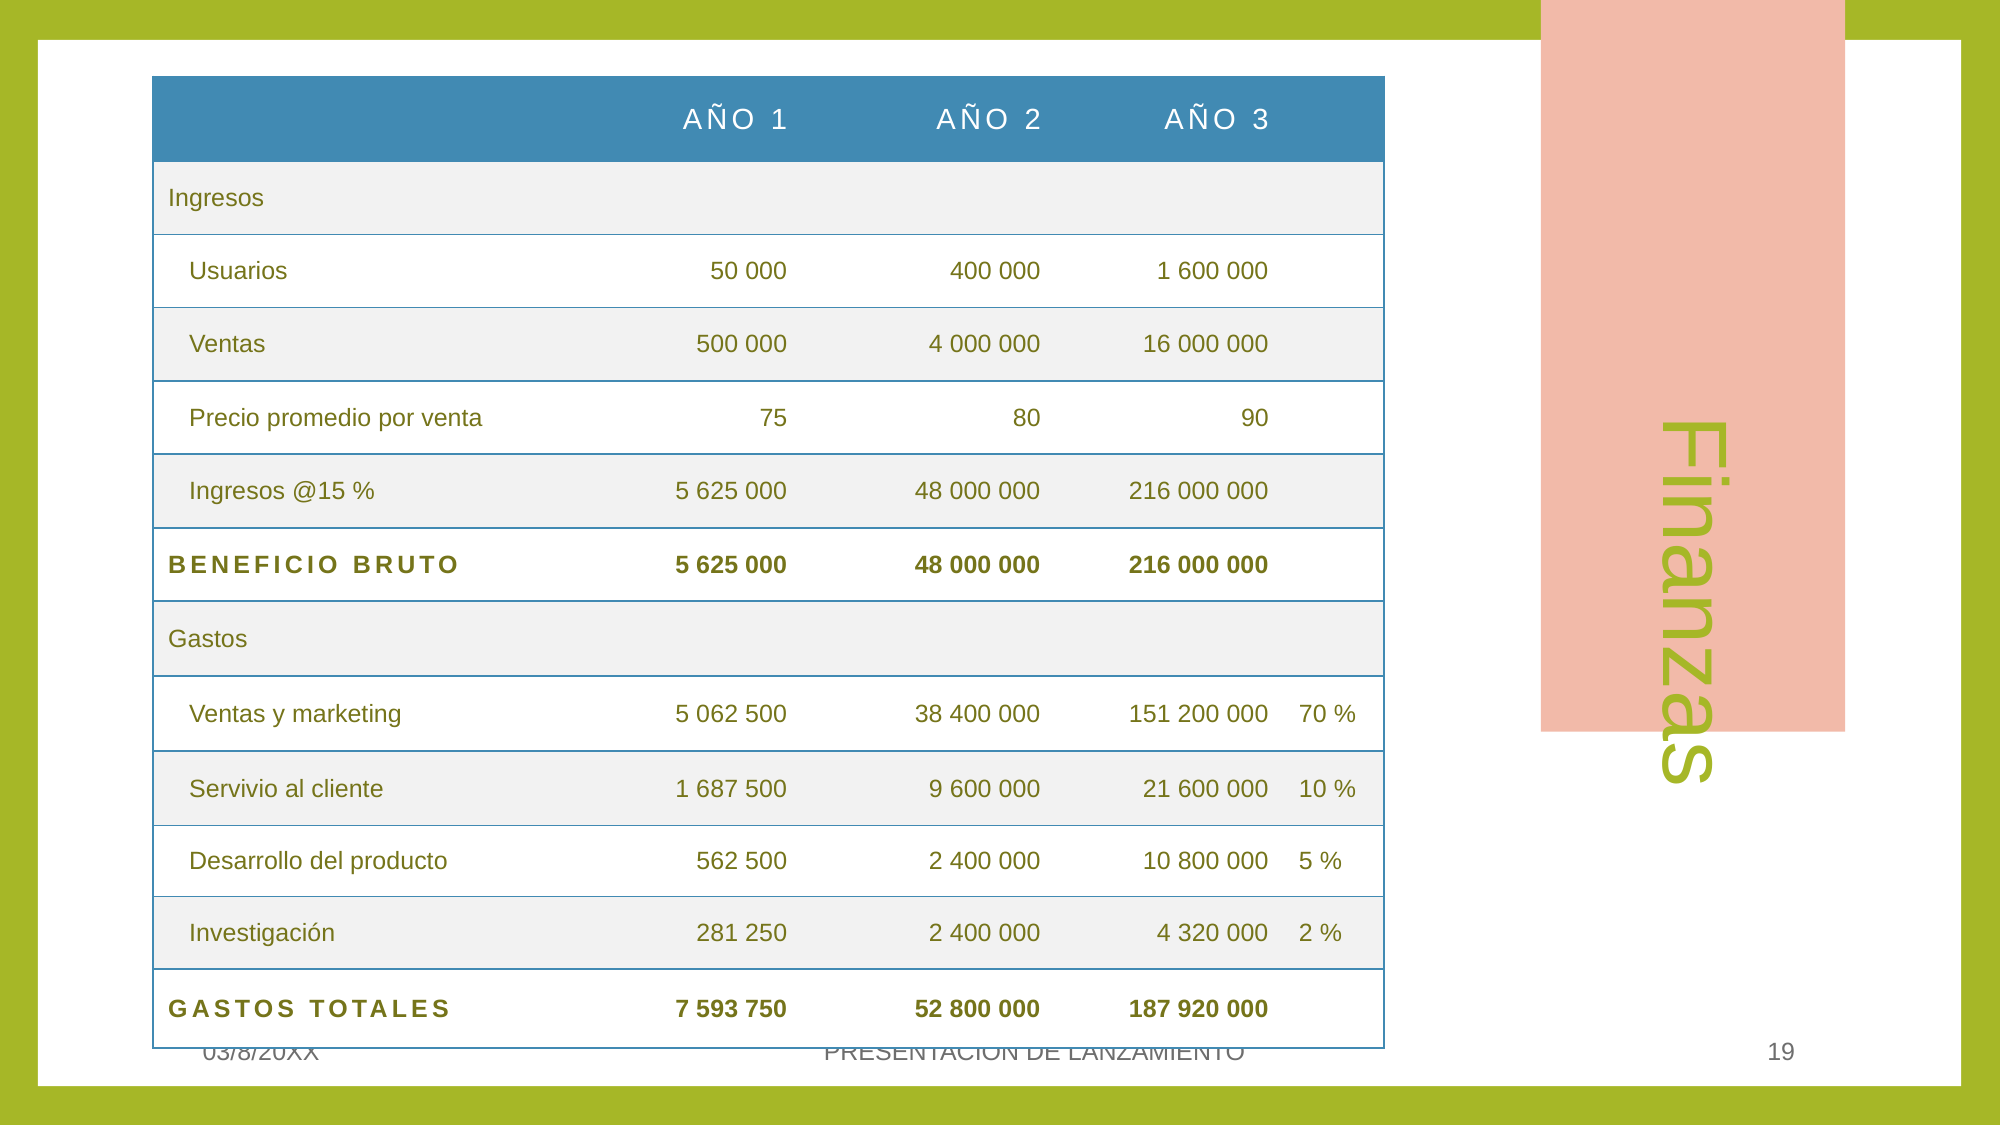

|  | Año 1 | Año 2 | año 3 |  |
| --- | --- | --- | --- | --- |
| Ingresos | ​ | ​ | ​ | ​ |
| Usuarios | 50 000​ | 400 000​ | 1 600 000​ | ​ |
| Ventas | 500 000​ | 4 000 000​ | 16 000 000​ | ​ |
| Precio promedio por venta​ | 75​ | 80​ | 90​ | ​ |
| Ingresos @15 % | 5 625 000​ | 48 000 000​ | 216 000 000​ | ​ |
| Beneficio bruto | 5 625 000​ | 48 000 000​ | 216 000 000​ | ​ |
| Gastos​ | ​ | ​ | ​ | ​ |
| Ventas y marketing​ | 5 062 500​ | 38 400 000​ | 151 200 000​ | 70 %​ |
| Servivio al cliente​ | 1 687 500​ | 9 600 000​ | 21 600 000​ | 10 %​ |
| Desarrollo del producto​ | 562 500​ | 2 400 000​ | 10 800 000​ | 5 %​ |
| Investigación​ | 281 250​ | 2 400 000​ | 4 320 000​ | 2 %​ |
| Gastos totales | 7 593 750​ | 52 800 000​ | 187 920 000​ |  |
# Finanzas
03/8/20XX
PRESENTACIÓN DE LANZAMIENTO
19